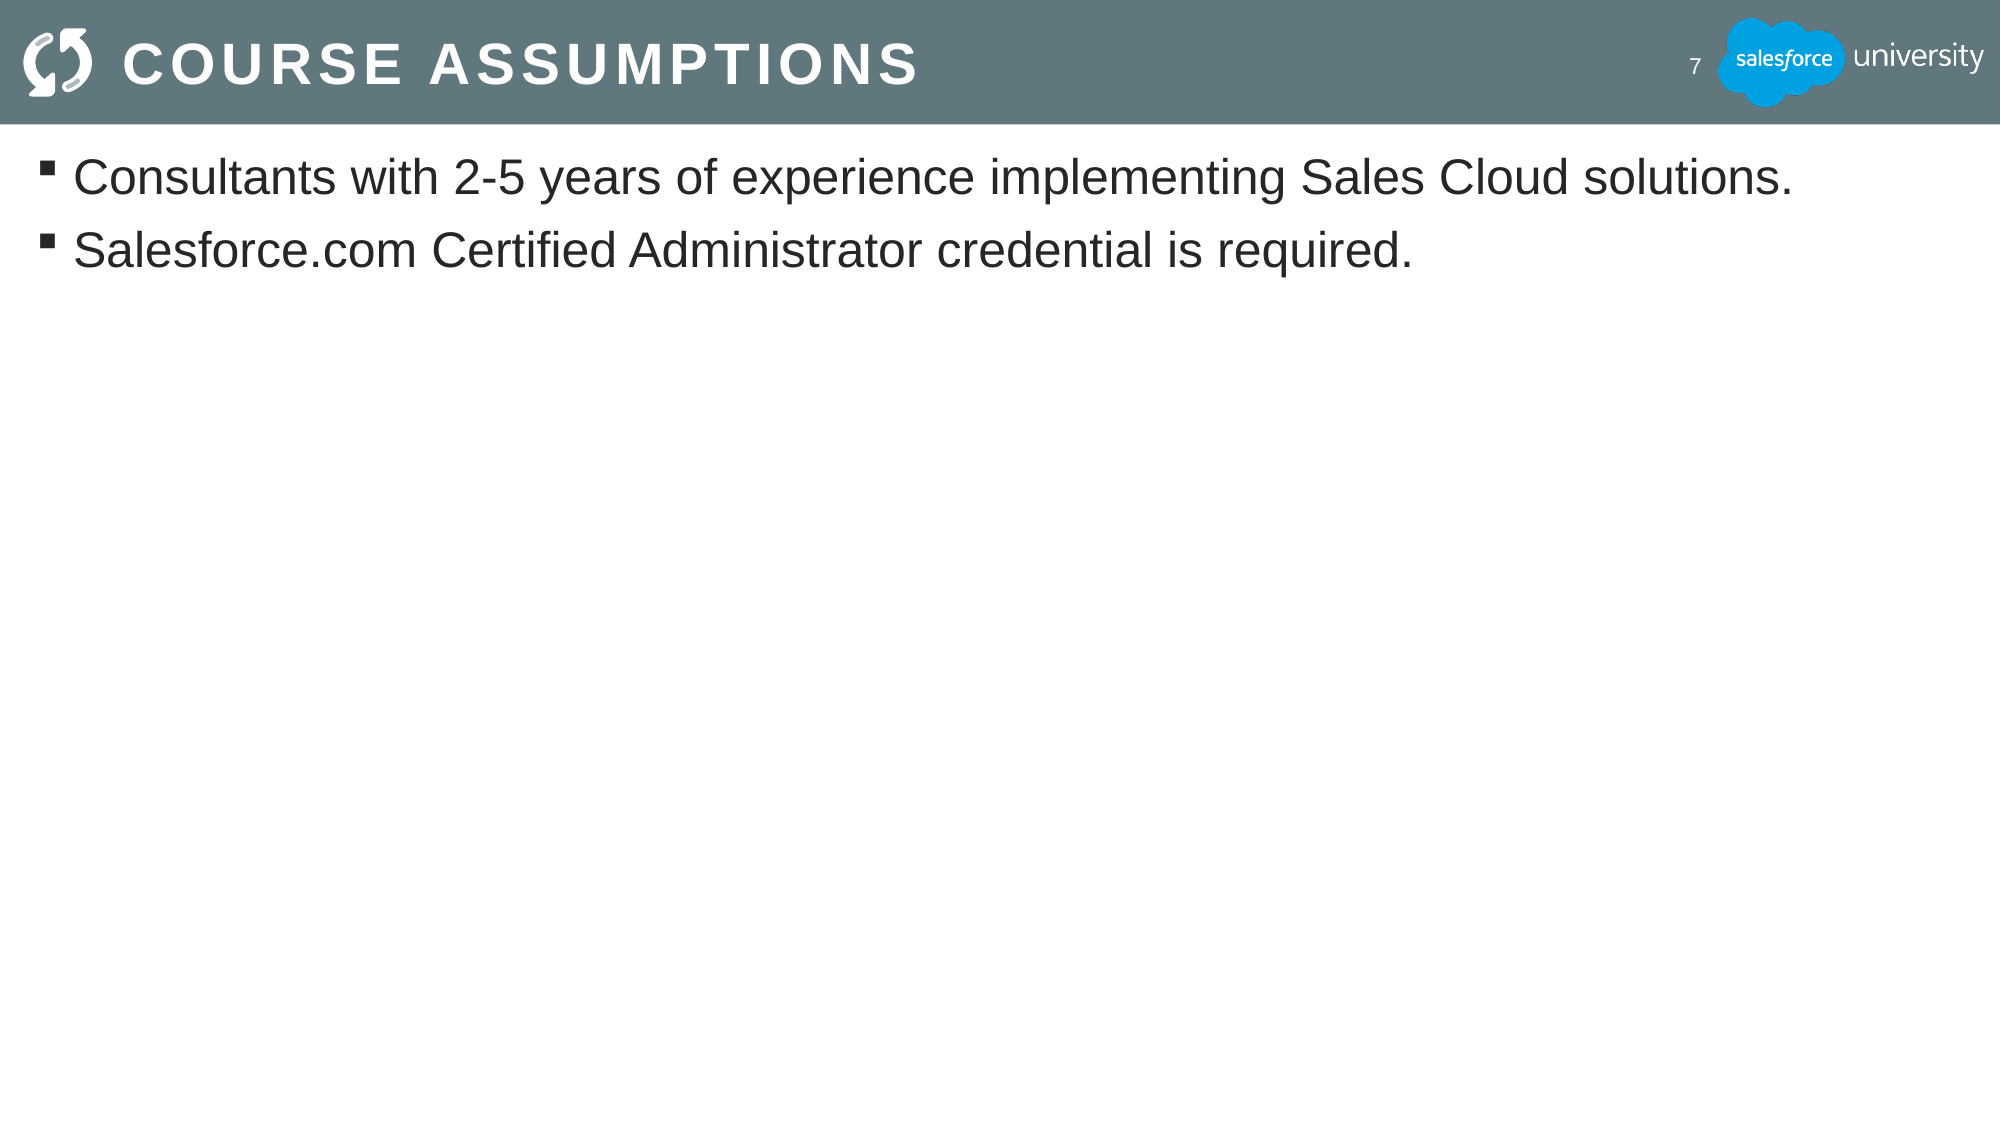

# Course Assumptions
7
Consultants with 2-5 years of experience implementing Sales Cloud solutions.
Salesforce.com Certified Administrator credential is required.